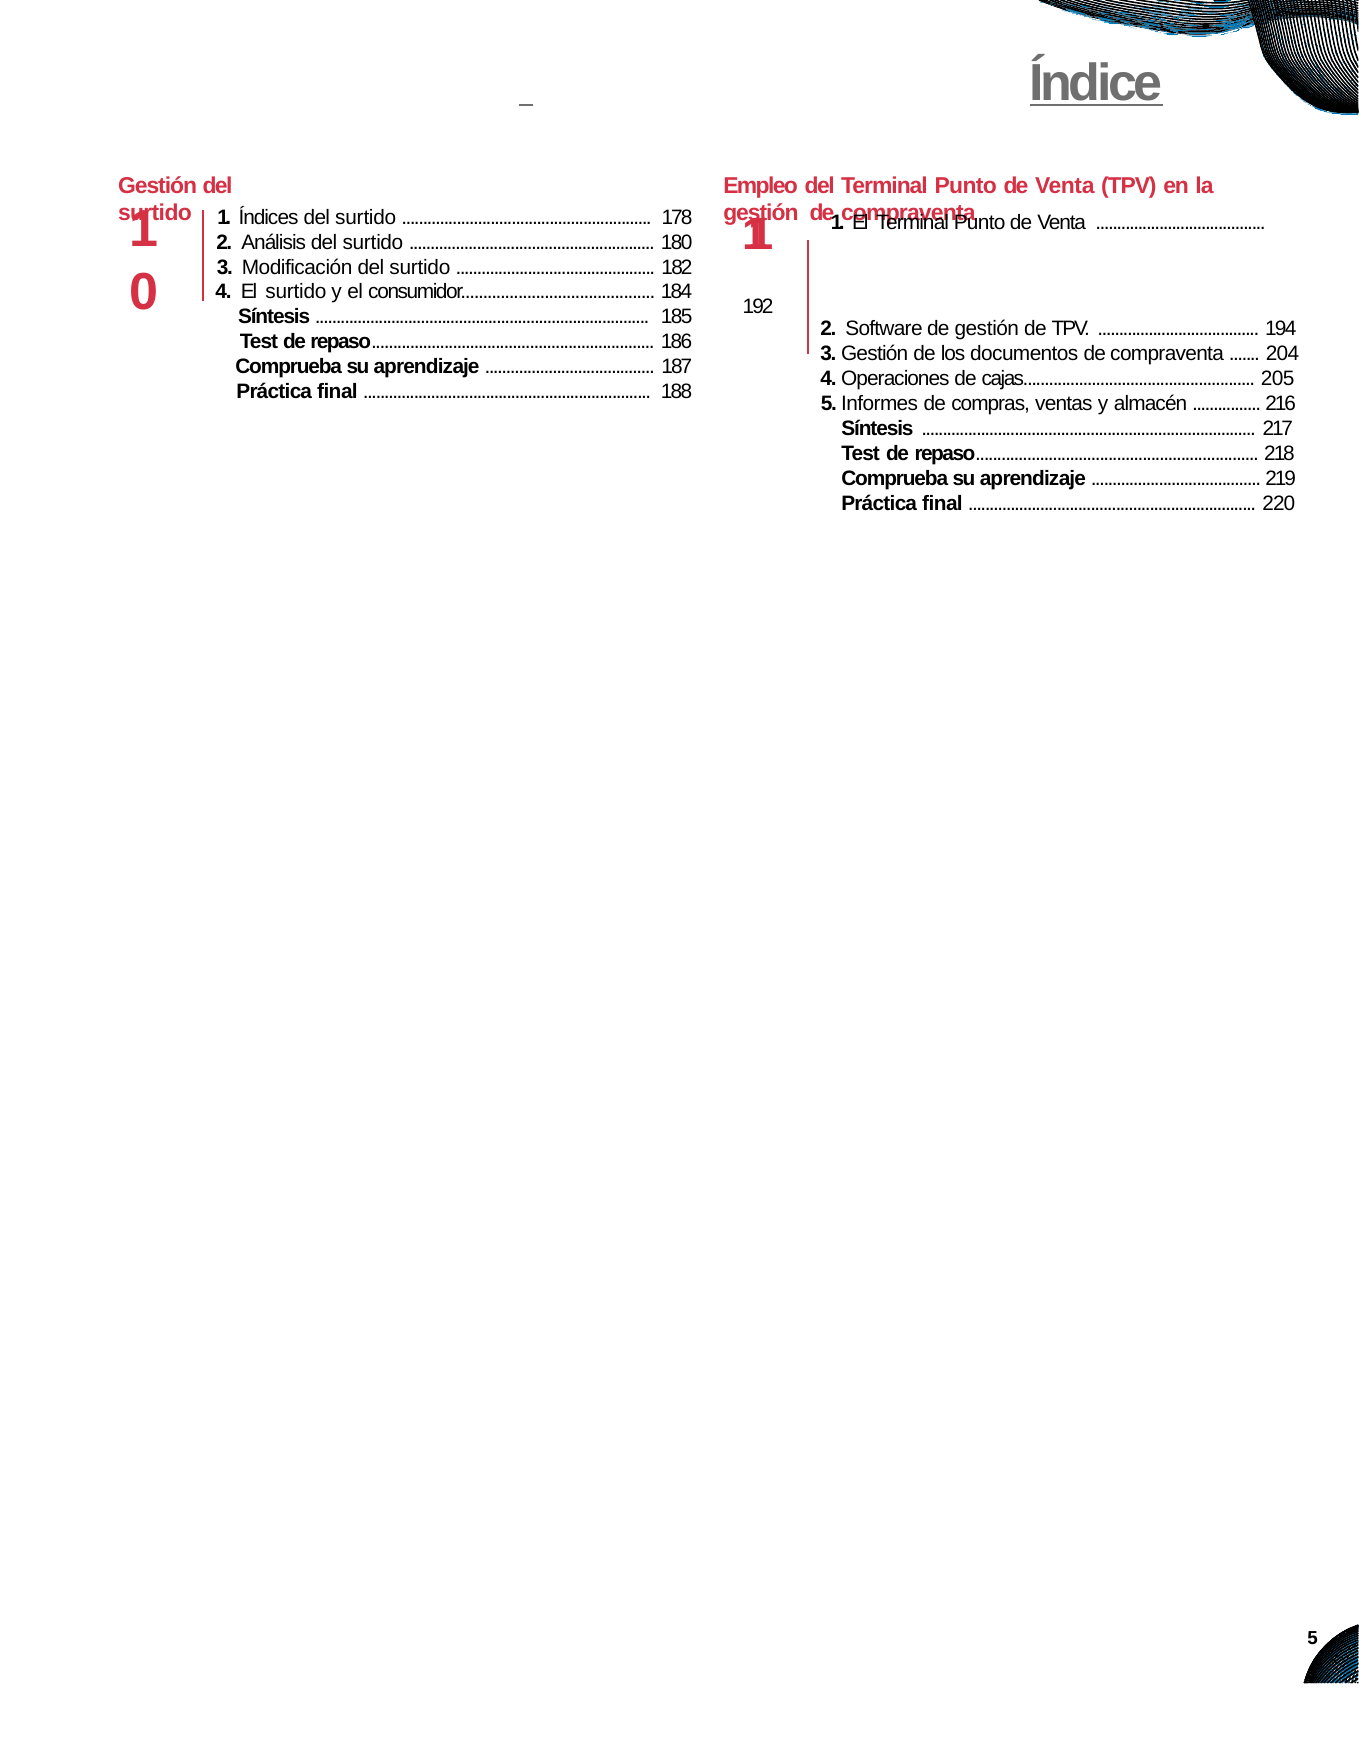

# Índice
Gestión del surtido
Empleo del Terminal Punto de Venta (TPV) en la gestión  de compraventa
10
11	1.   El  Terminal Punto de Venta  ........................................ 192
2.  Software de gestión de TPV.  ...................................... 194
3. Gestión de los documentos de compraventa ....... 204
4. Operaciones de cajas...................................................... 205
5. Informes de compras, ventas y almacén ................ 216  Síntesis ............................................................................... 217  Test de repaso.................................................................. 218  Comprueba su aprendizaje ........................................ 219  Práctica final .................................................................... 220
1.   Índices del surtido ...........................................................  178
2.  Análisis del surtido .......................................................... 180
3.  Modificación del surtido ............................................... 182
4.  El  surtido y el consumidor............................................ 184
Síntesis ...............................................................................  185
Test de repaso.................................................................. 186
Comprueba su aprendizaje ........................................ 187
Práctica final ....................................................................  188

5